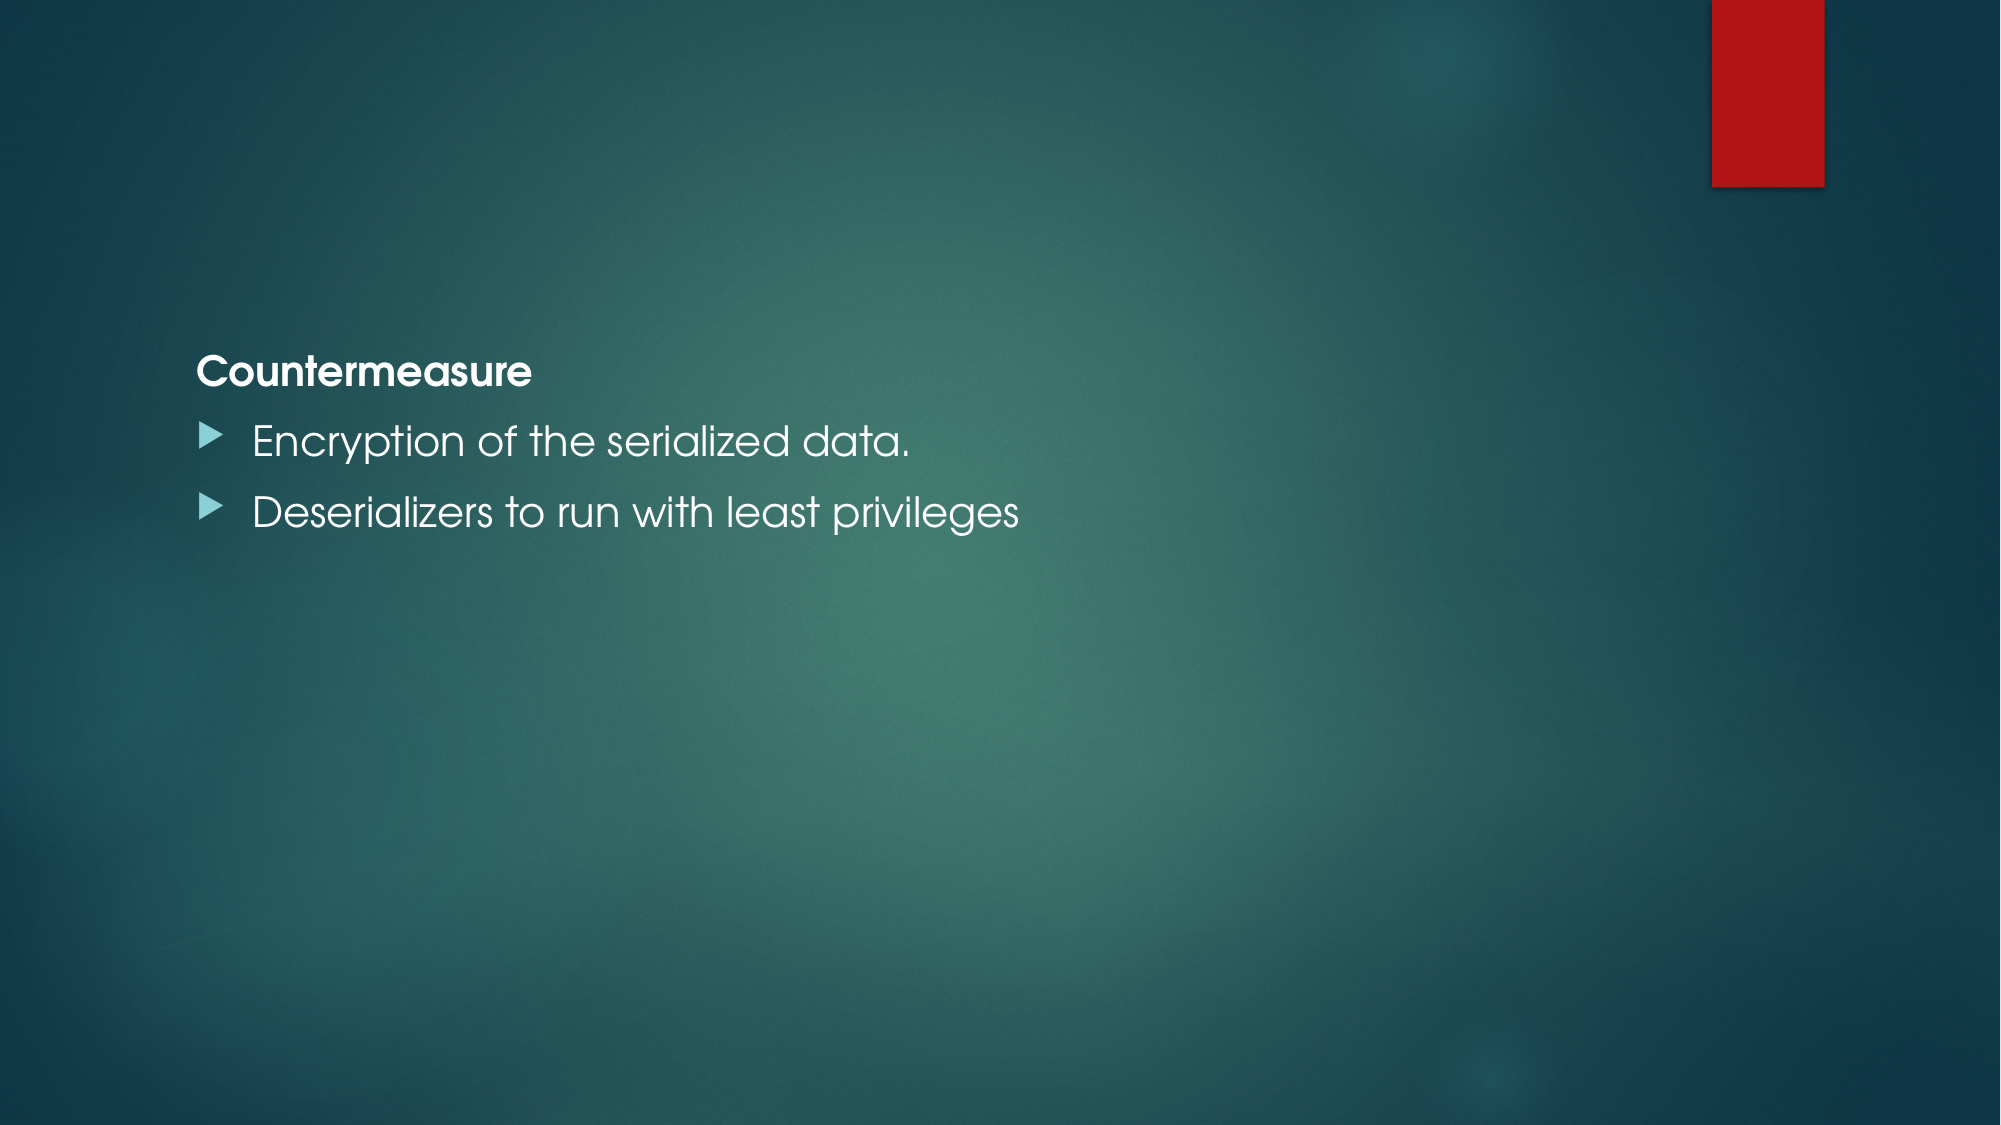

Countermeasure
Encryption of the serialized data.
Deserializers to run with least privileges